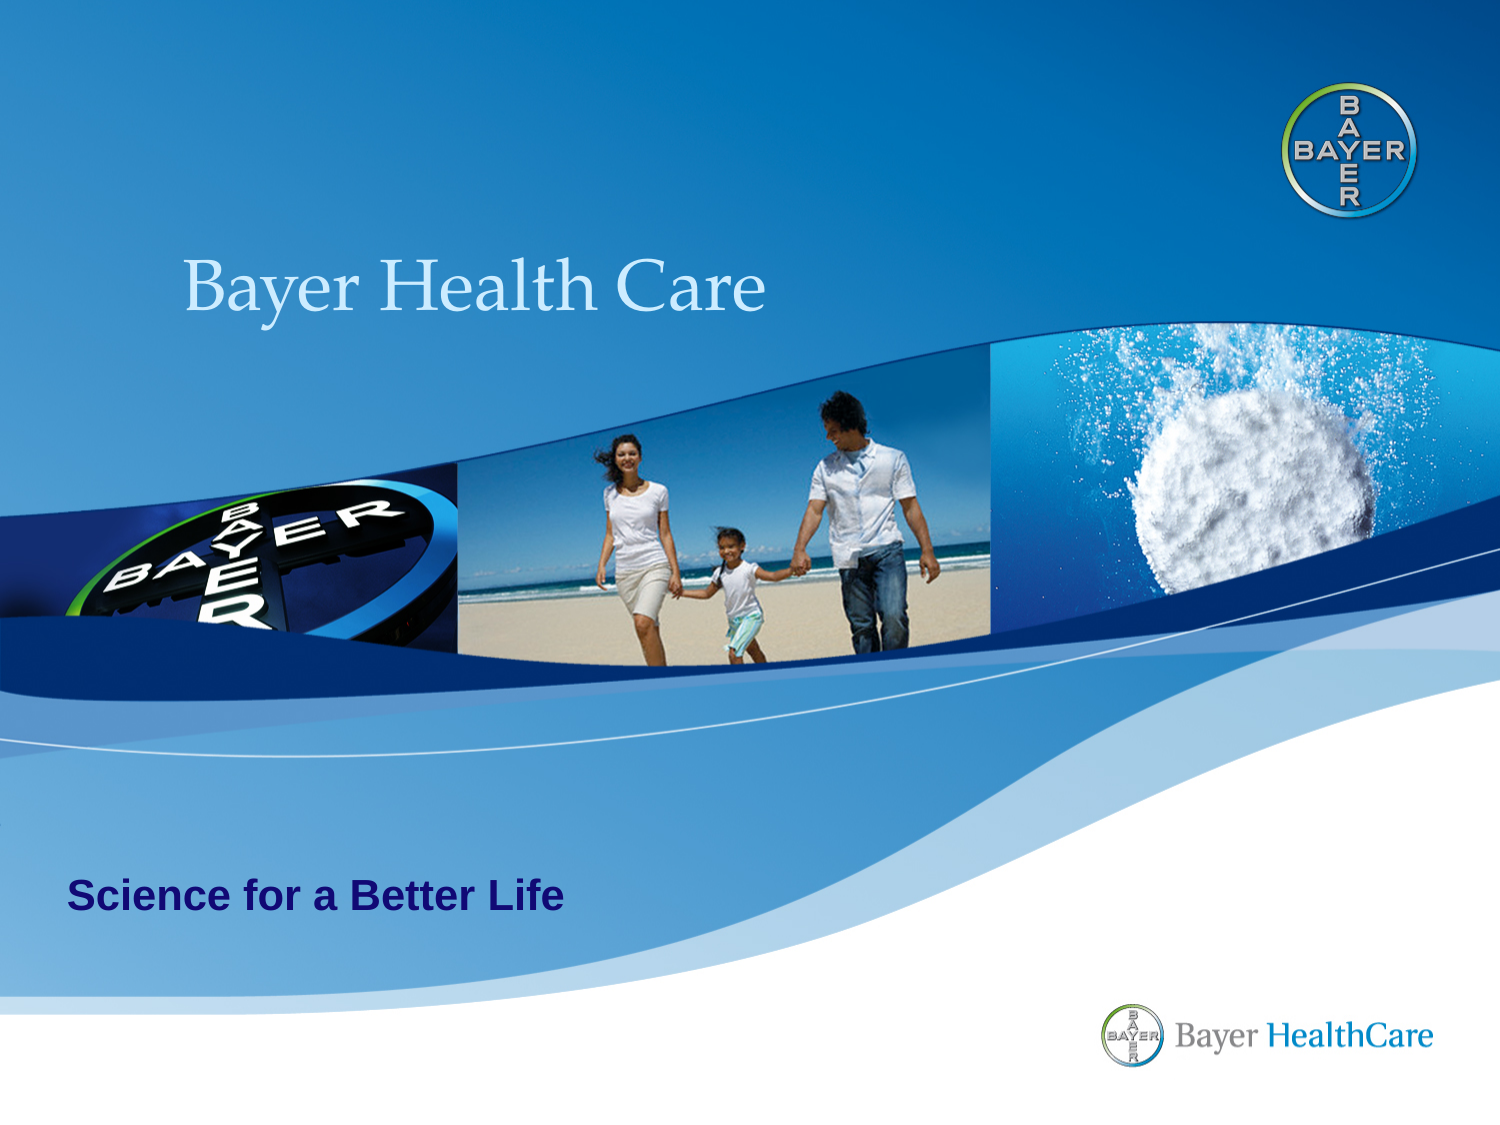

Bayer Health Care
Science for a Better Life